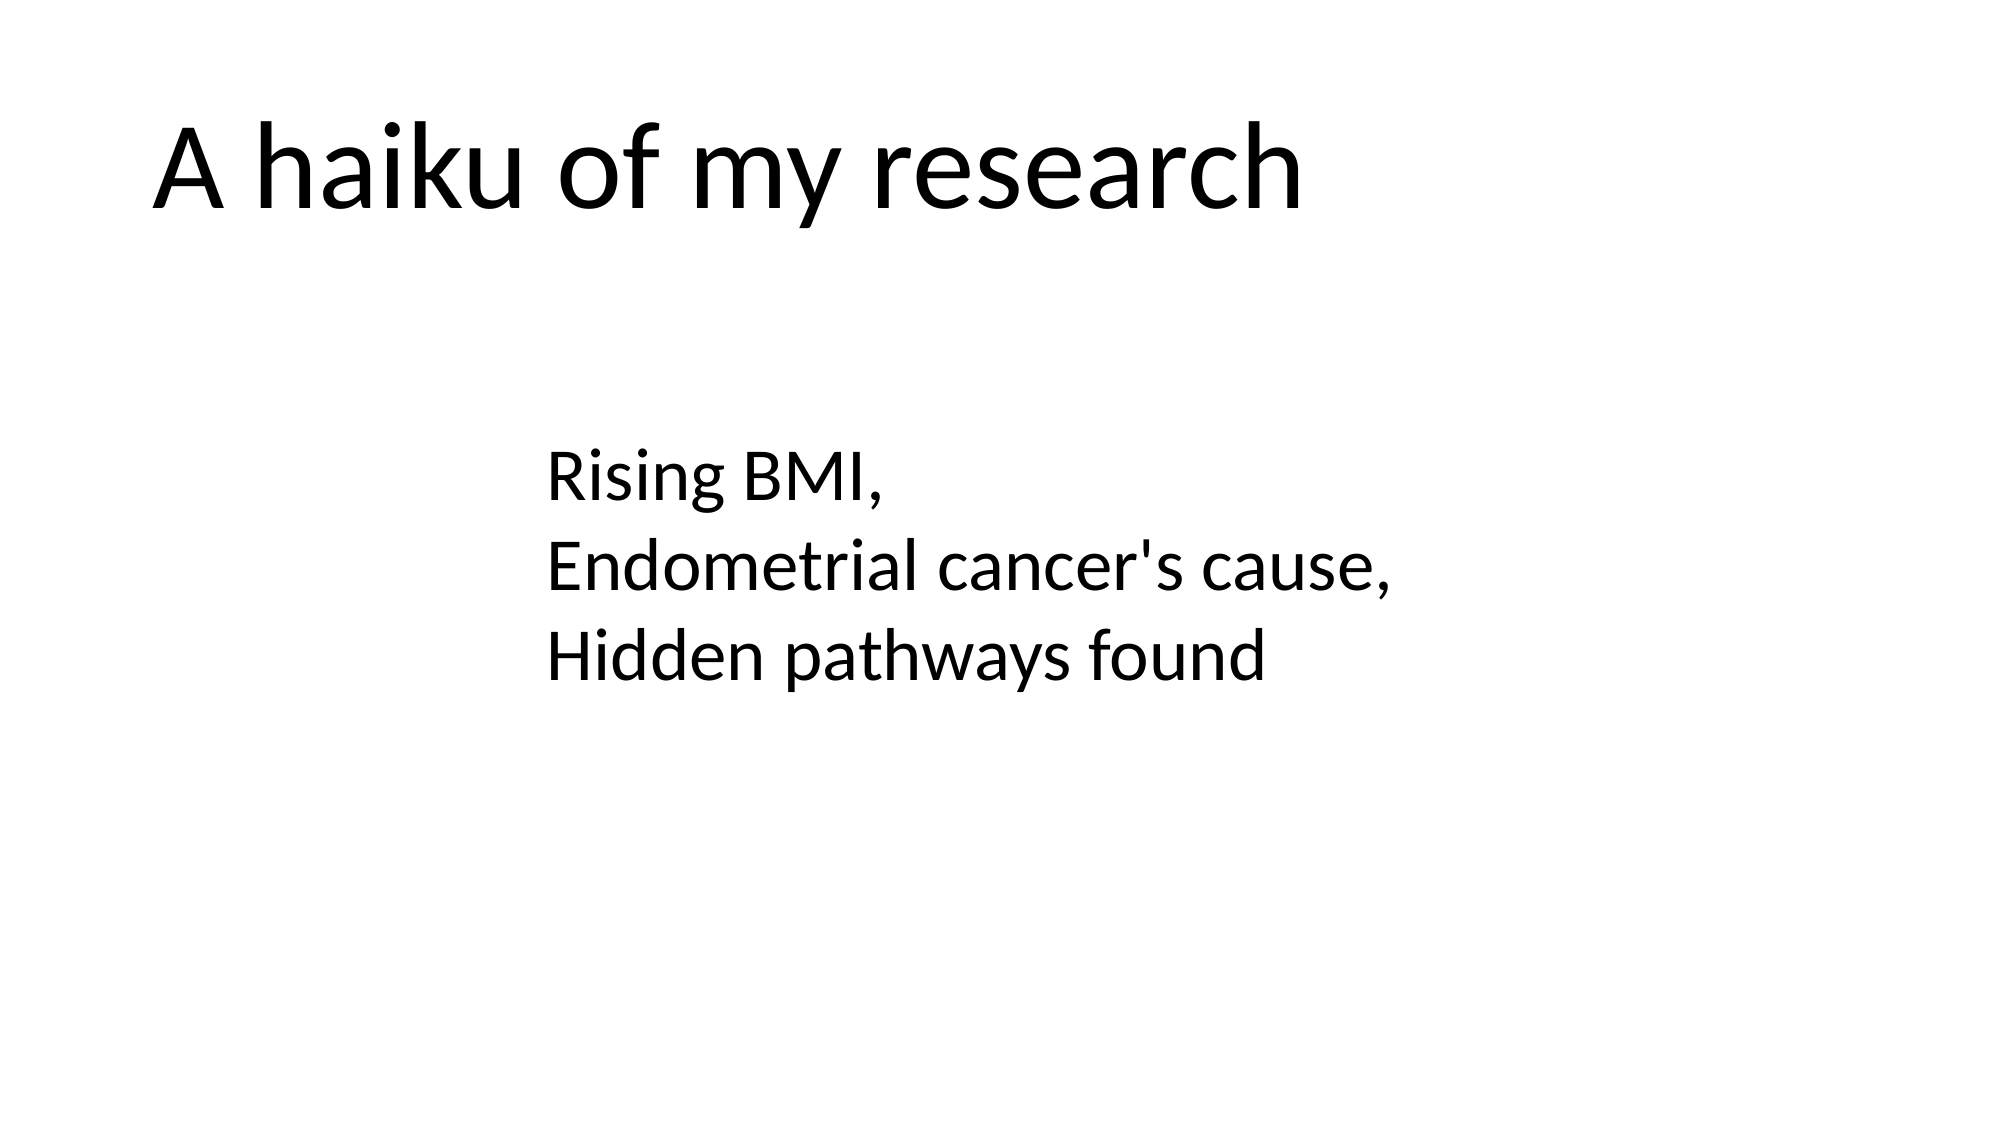

# A haiku of my research
Rising BMI,
Endometrial cancer's cause,
Hidden pathways found